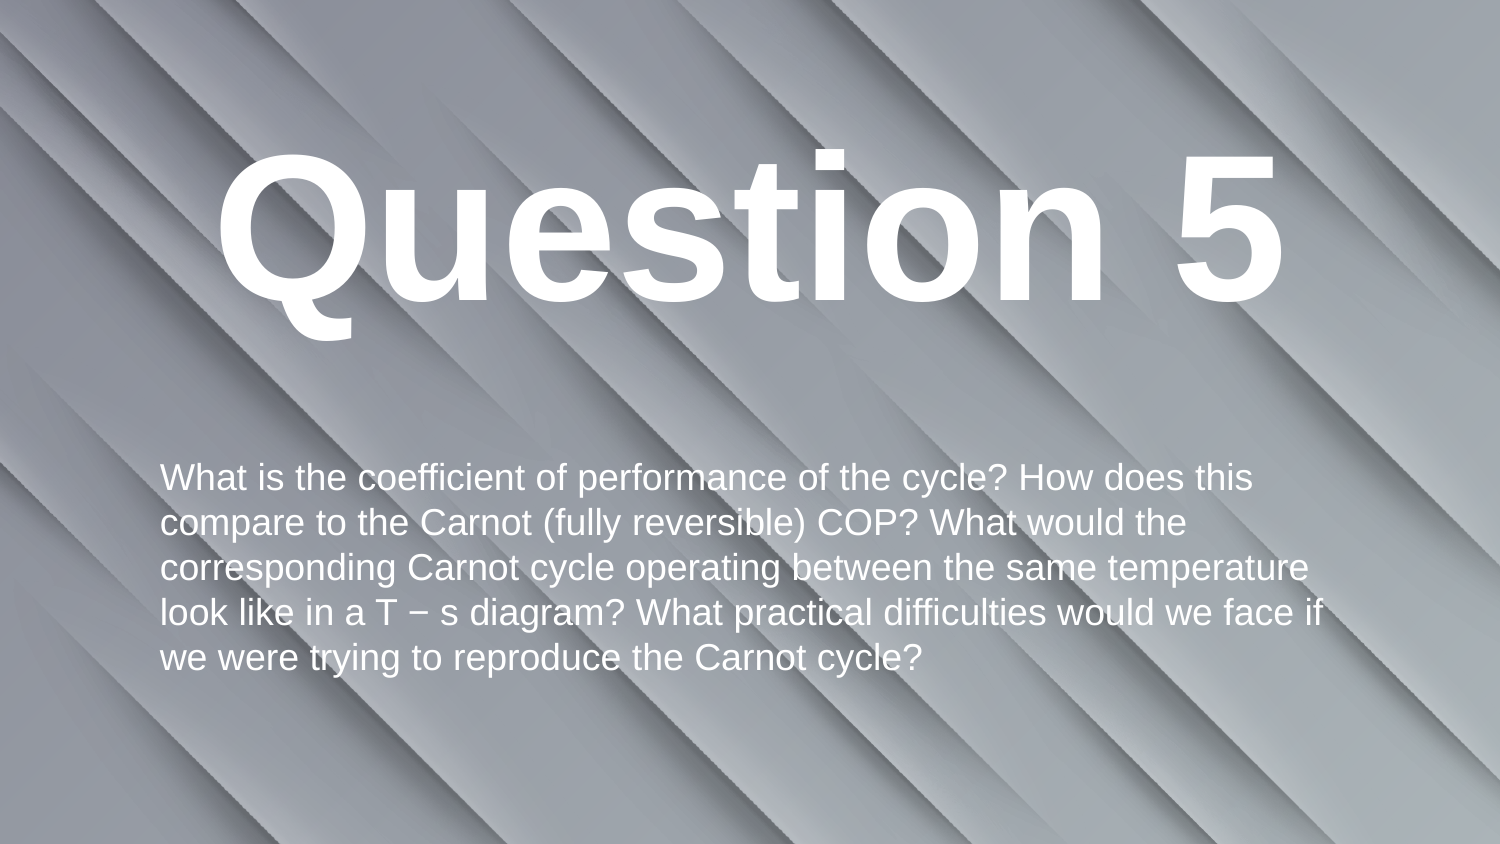

Question 5
What is the coefficient of performance of the cycle? How does this compare to the Carnot (fully reversible) COP? What would the corresponding Carnot cycle operating between the same temperature look like in a T − s diagram? What practical difficulties would we face if we were trying to reproduce the Carnot cycle?